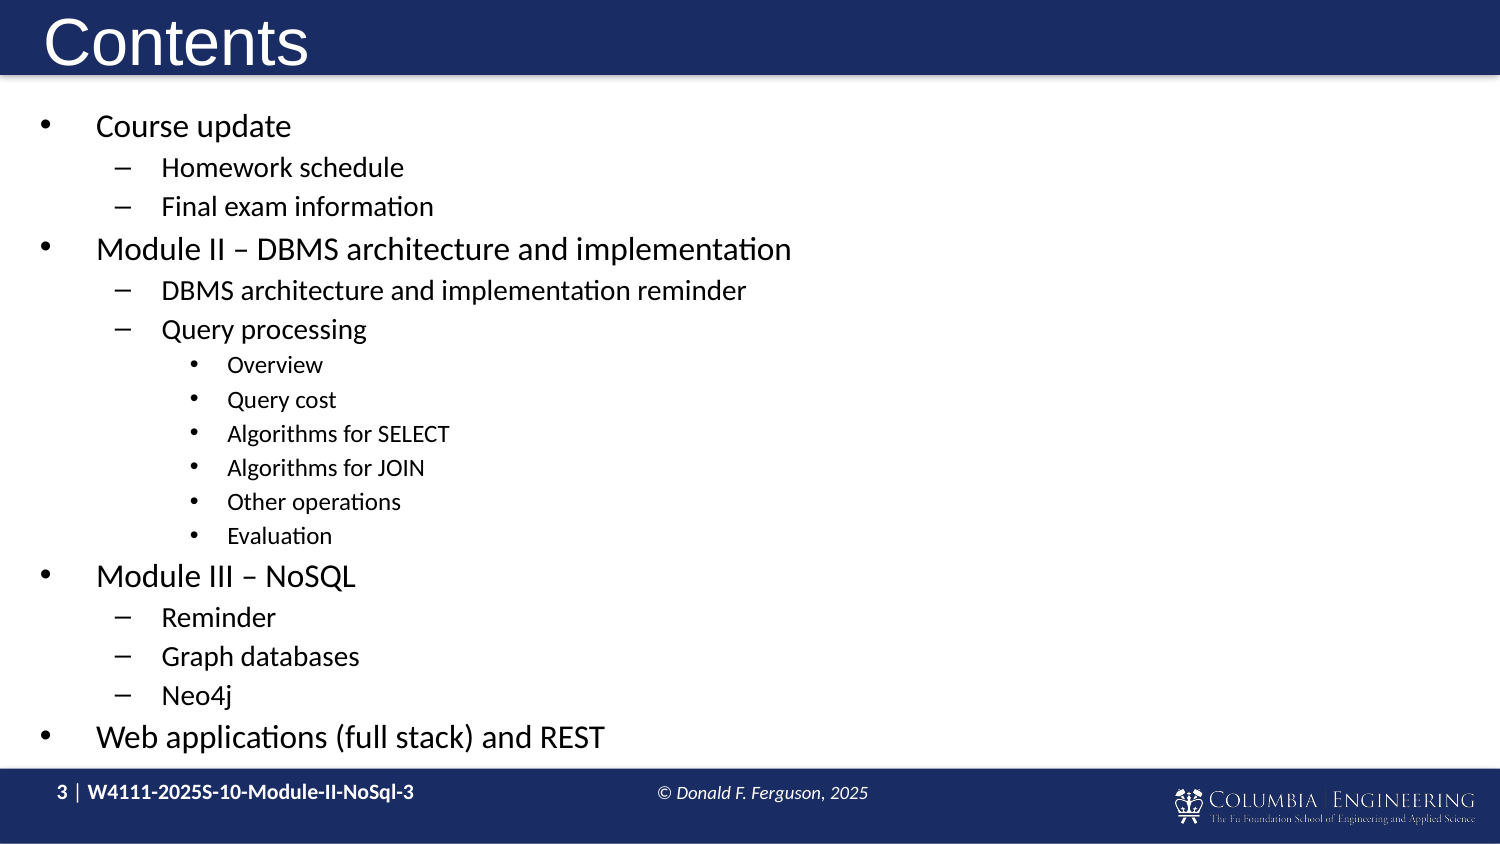

# Contents
Course update
Homework schedule
Final exam information
Module II – DBMS architecture and implementation
DBMS architecture and implementation reminder
Query processing
Overview
Query cost
Algorithms for SELECT
Algorithms for JOIN
Other operations
Evaluation
Module III – NoSQL
Reminder
Graph databases
Neo4j
Web applications (full stack) and REST